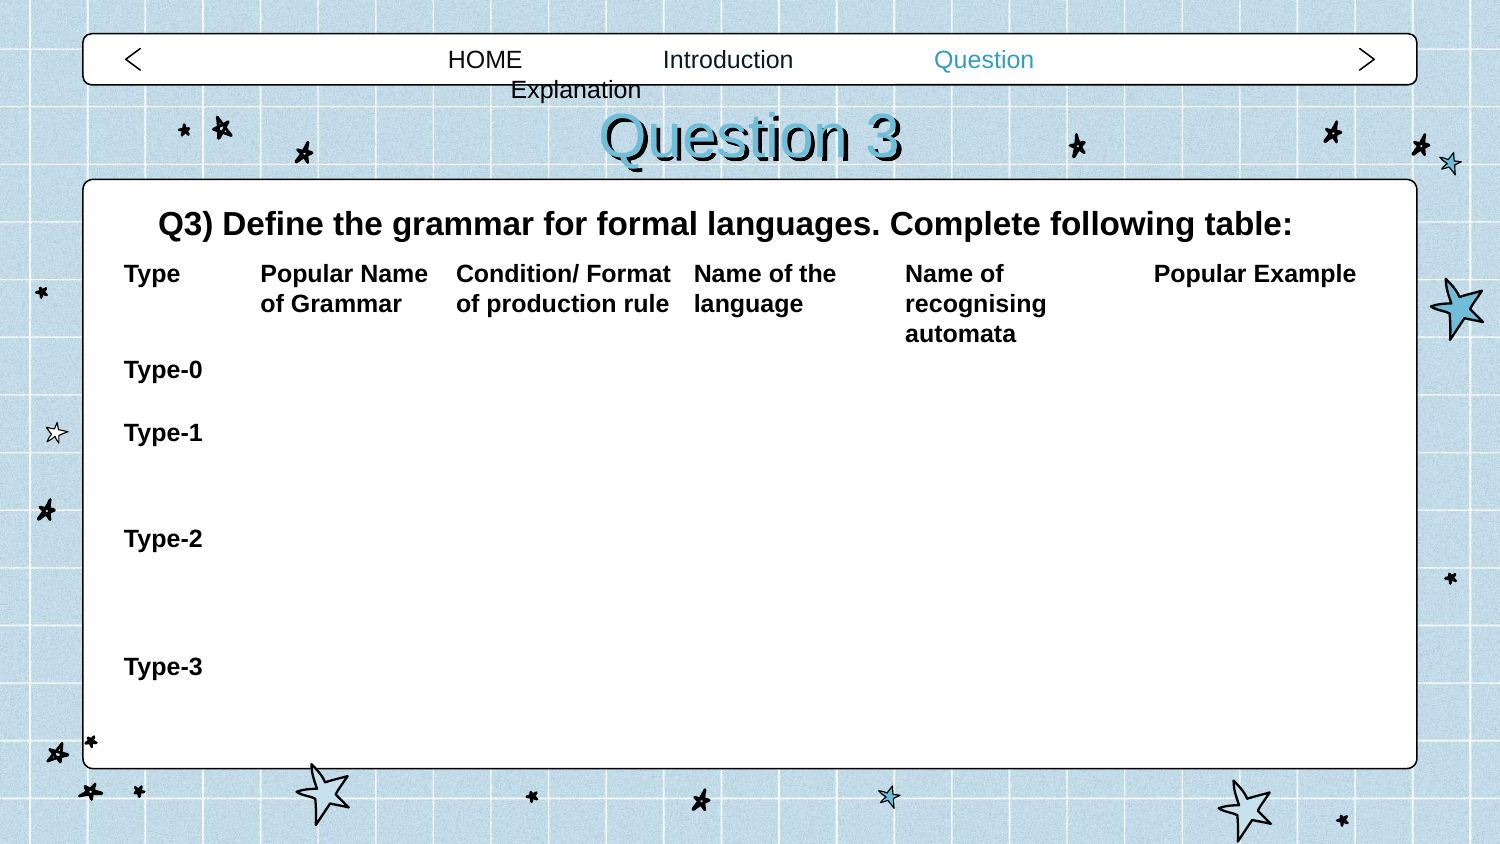

HOME                    Introduction                    Question                    Explanation

# Question 3

Q3) Define the grammar for formal languages. Complete following table:
| Type | Popular Name of Grammar | Condition/ Format of production rule | Name of the language | Name of recognising automata | Popular Example |
| --- | --- | --- | --- | --- | --- |
| Type-0 |  |  |  |  |  |
| Type-1 |  |  |  |  |  |
| Type-2 |  |  |  |  |  |
| Type-3 |  |  |  |  |  |